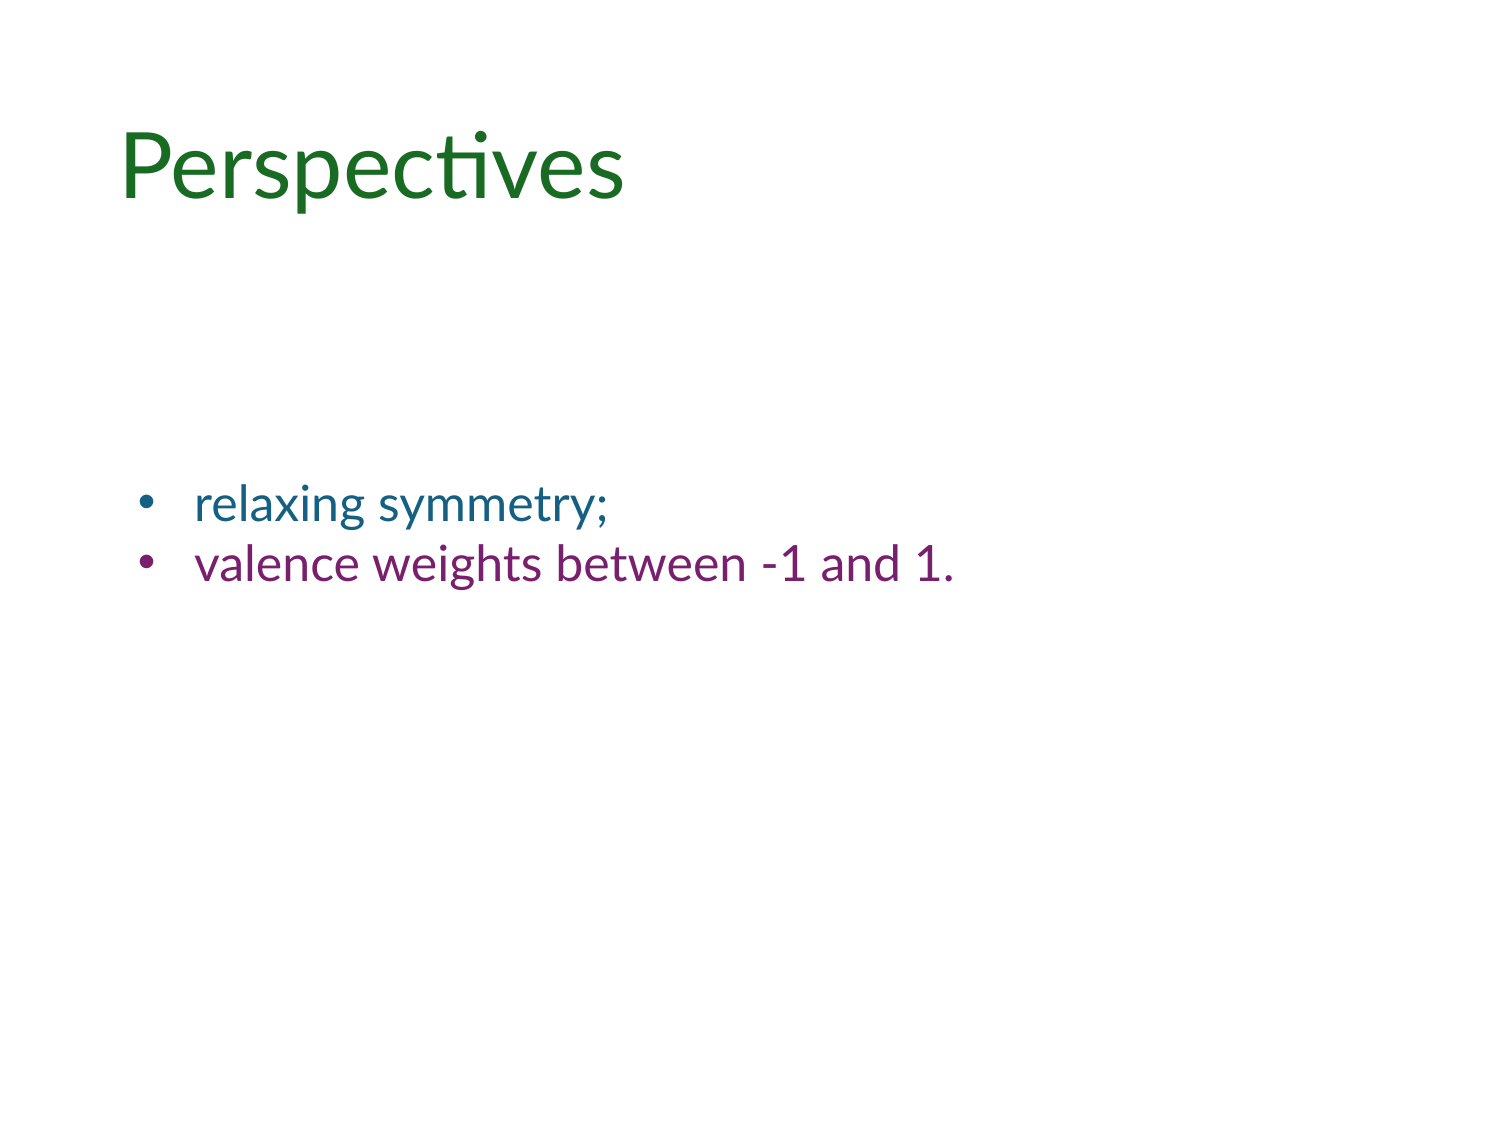

# Perspectives
relaxing symmetry;
valence weights between -1 and 1.